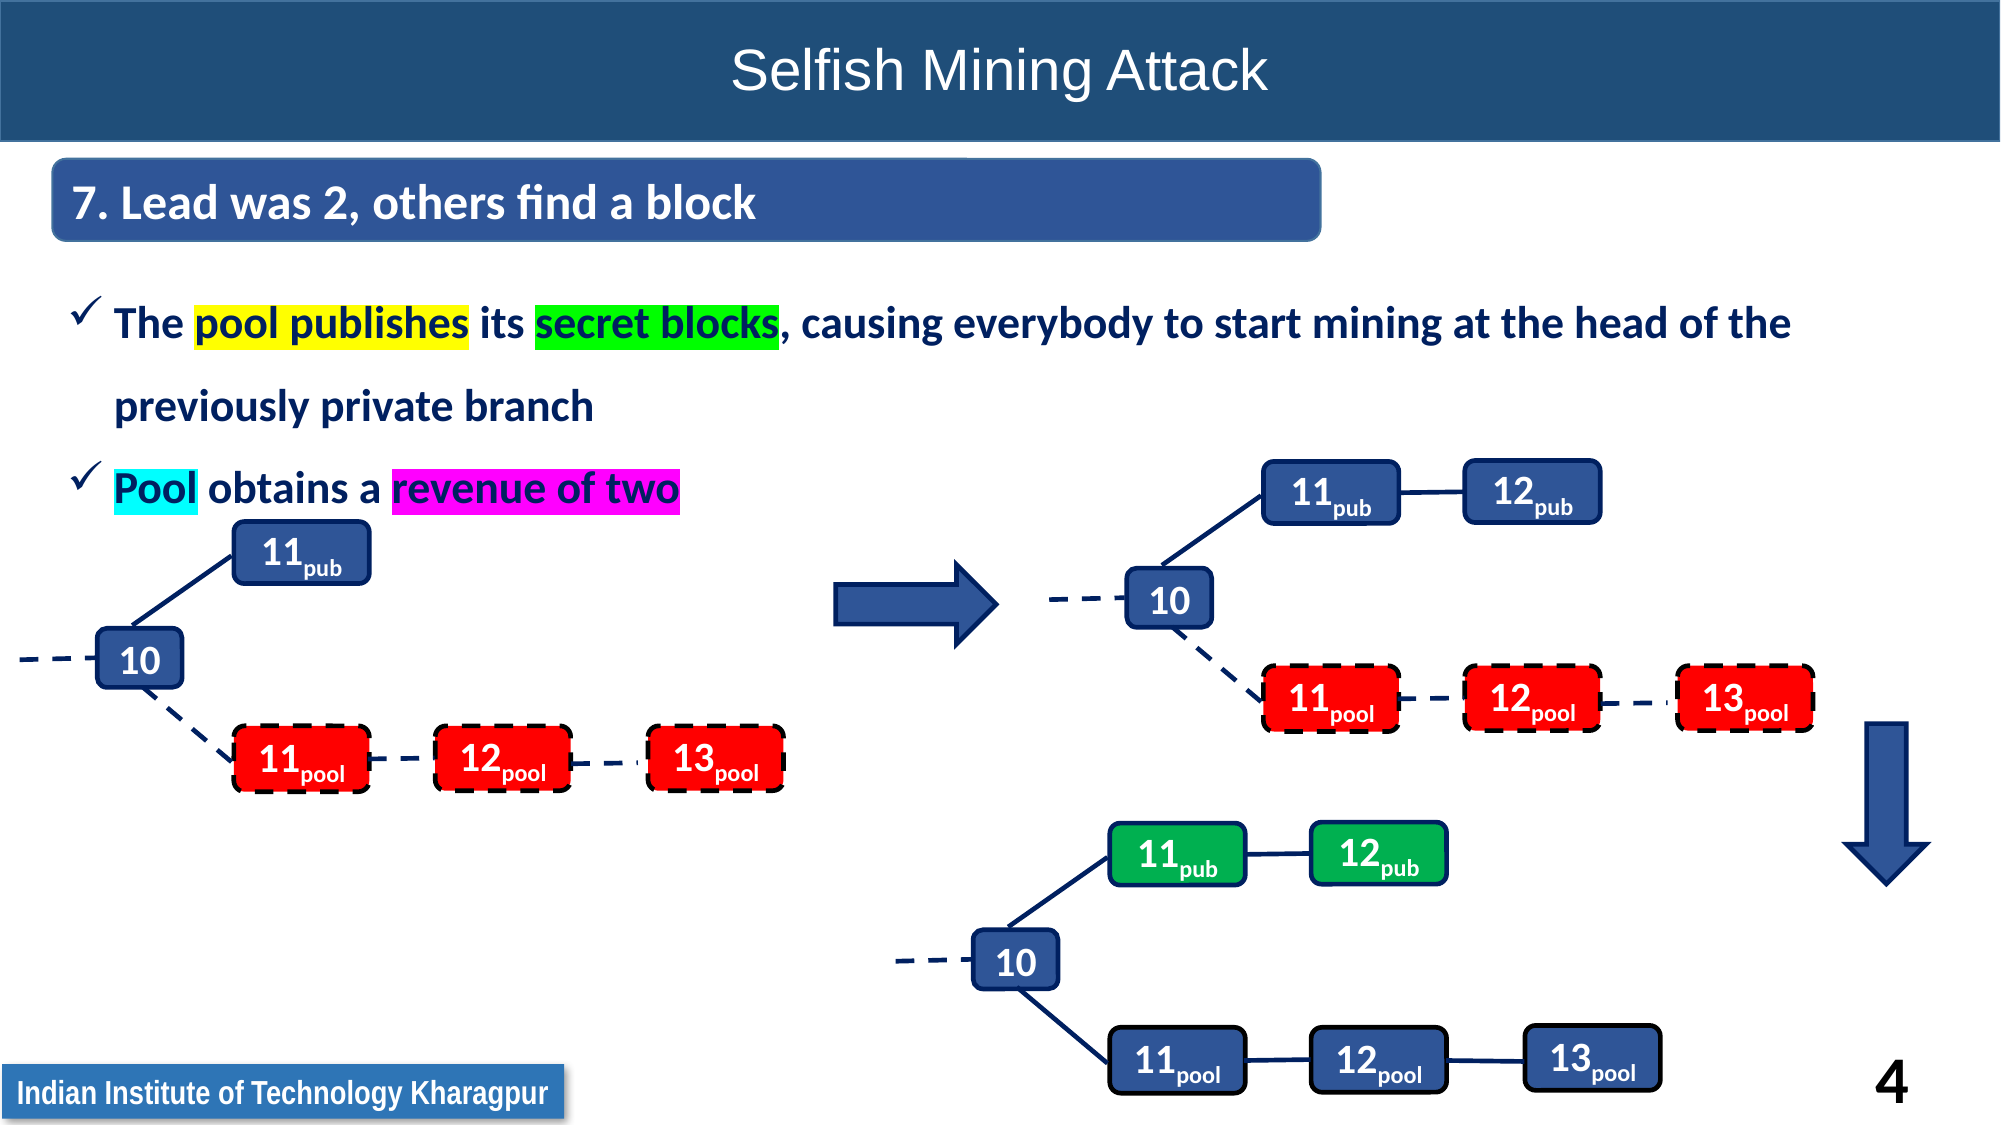

# Selfish Mining Attack
7. Lead was 2, others find a block
The pool publishes its secret blocks, causing everybody to start mining at the head of the previously private branch
Pool obtains a revenue of two
12pub
11pub
10
13pool
12pool
11pool
11pub
10
13pool
12pool
11pool

12pub
11pub
10
13pool
12pool
11pool
4